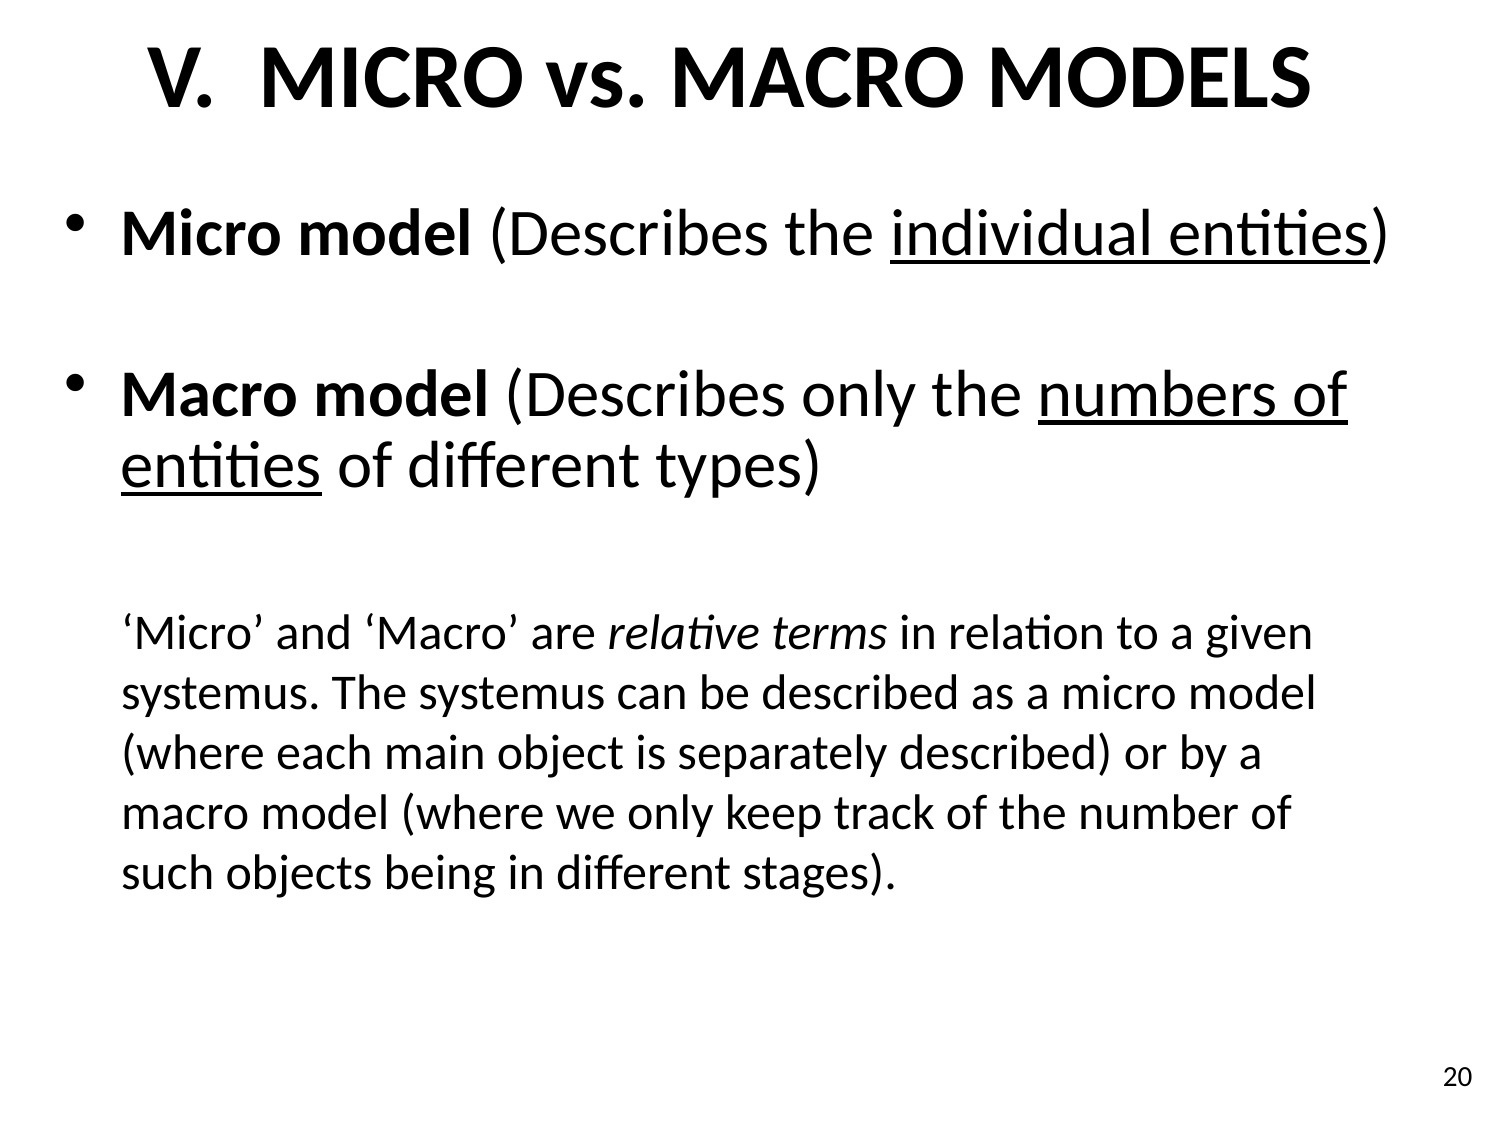

V.  MICRO vs. MACRO MODELS
Micro model (Describes the individual entities)
Macro model (Describes only the numbers of entities of different types)
‘Micro’ and ‘Macro’ are relative terms in relation to a given systemus. The systemus can be described as a micro model (where each main object is separately described) or by a macro model (where we only keep track of the number of such objects being in different stages).
20